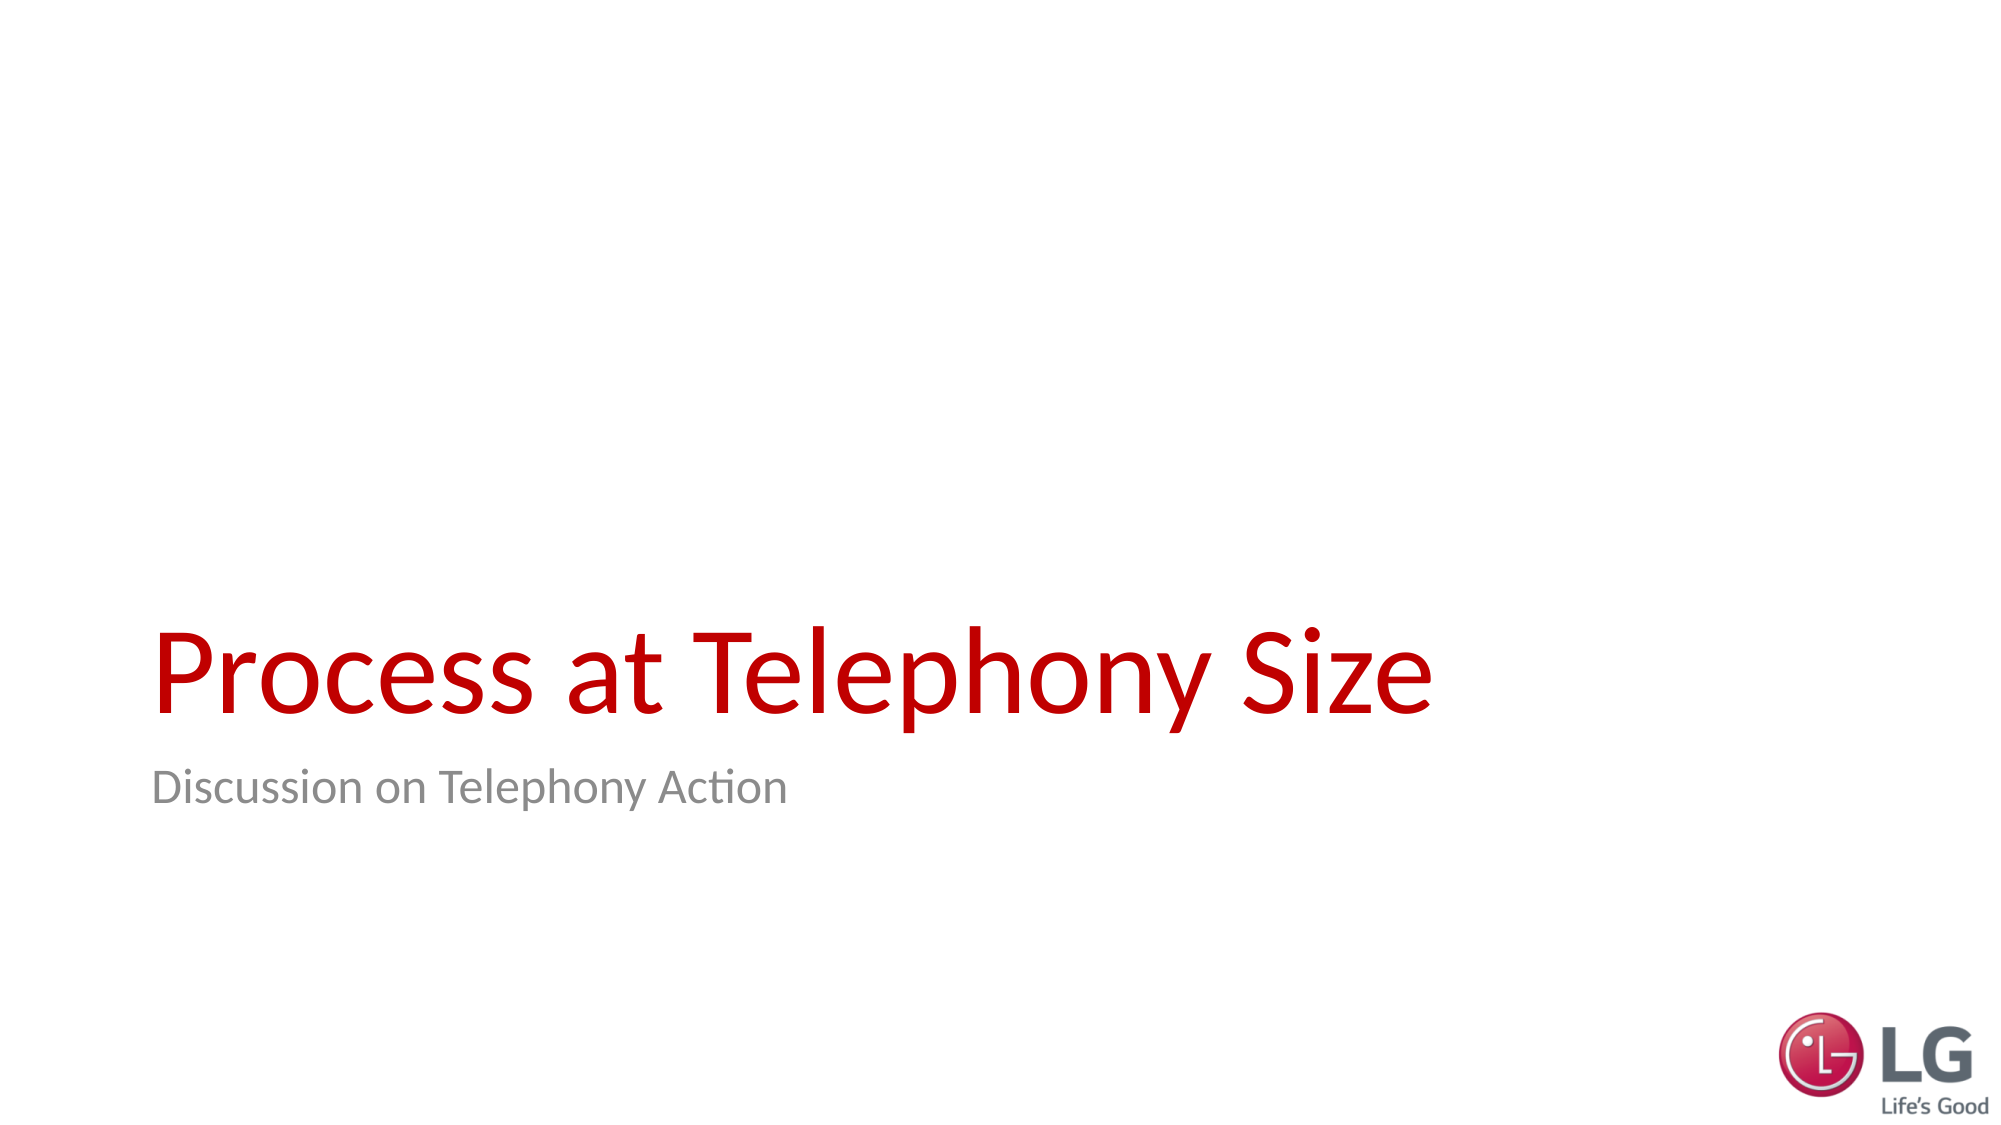

# Process at Telephony Size
Discussion on Telephony Action